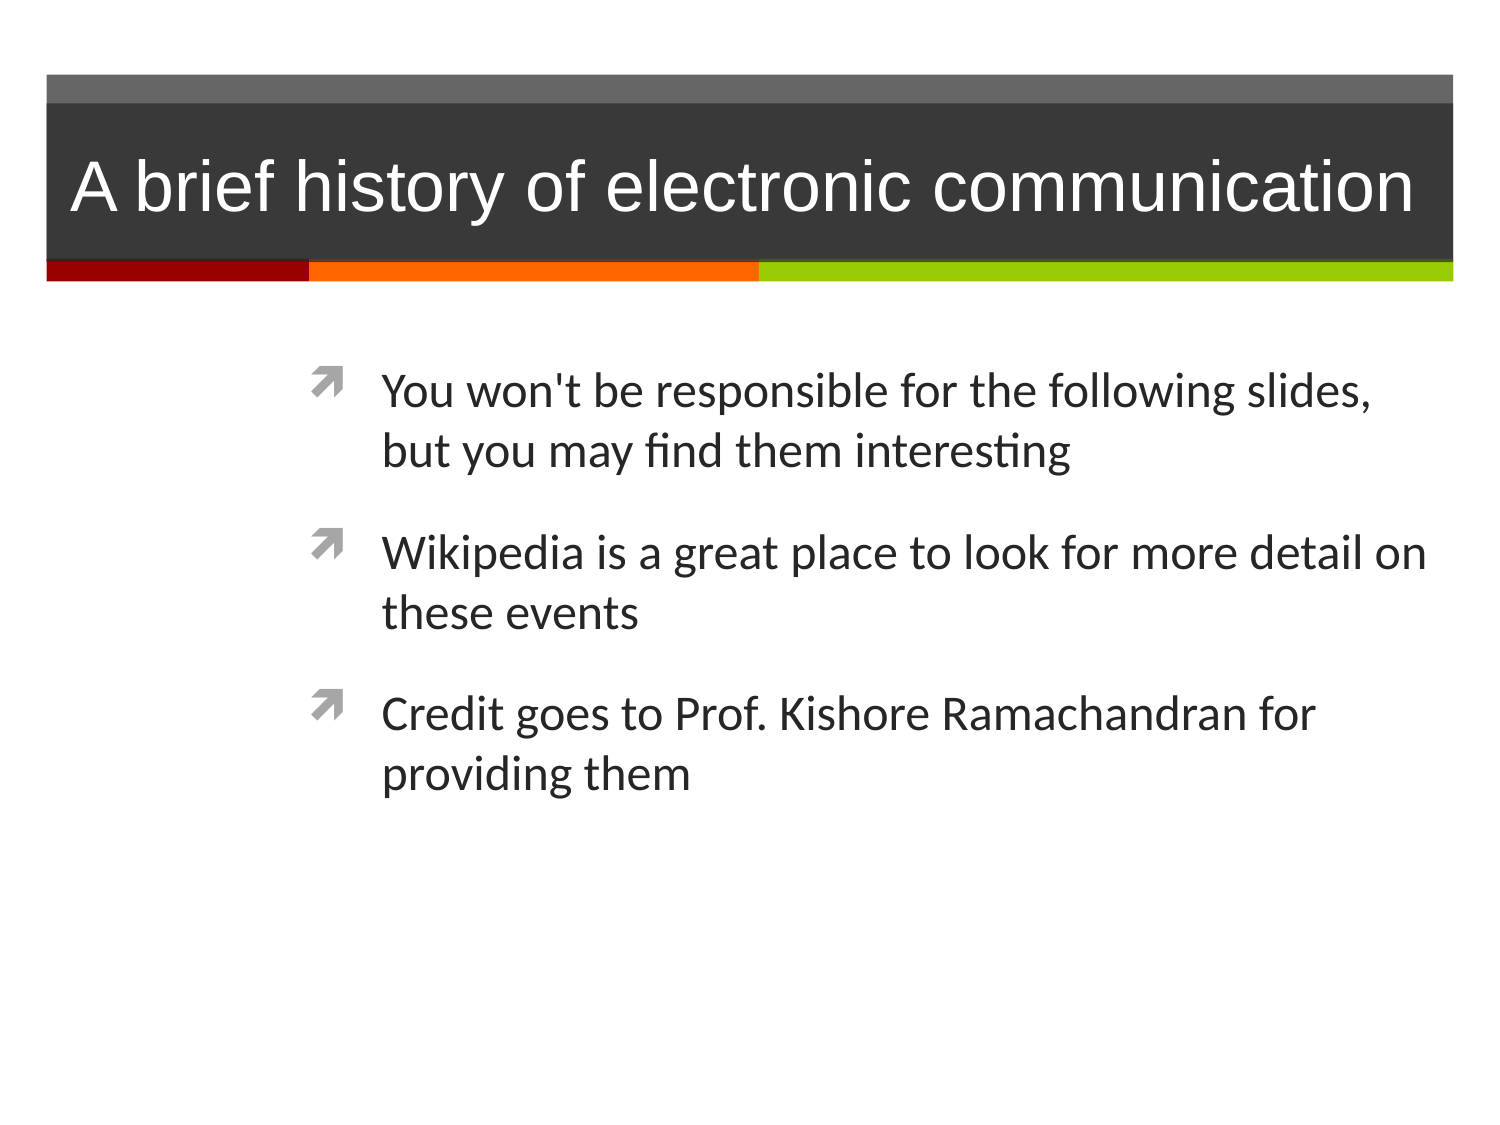

# A brief history of electronic communication
You won't be responsible for the following slides, but you may find them interesting
Wikipedia is a great place to look for more detail on these events
Credit goes to Prof. Kishore Ramachandran for providing them